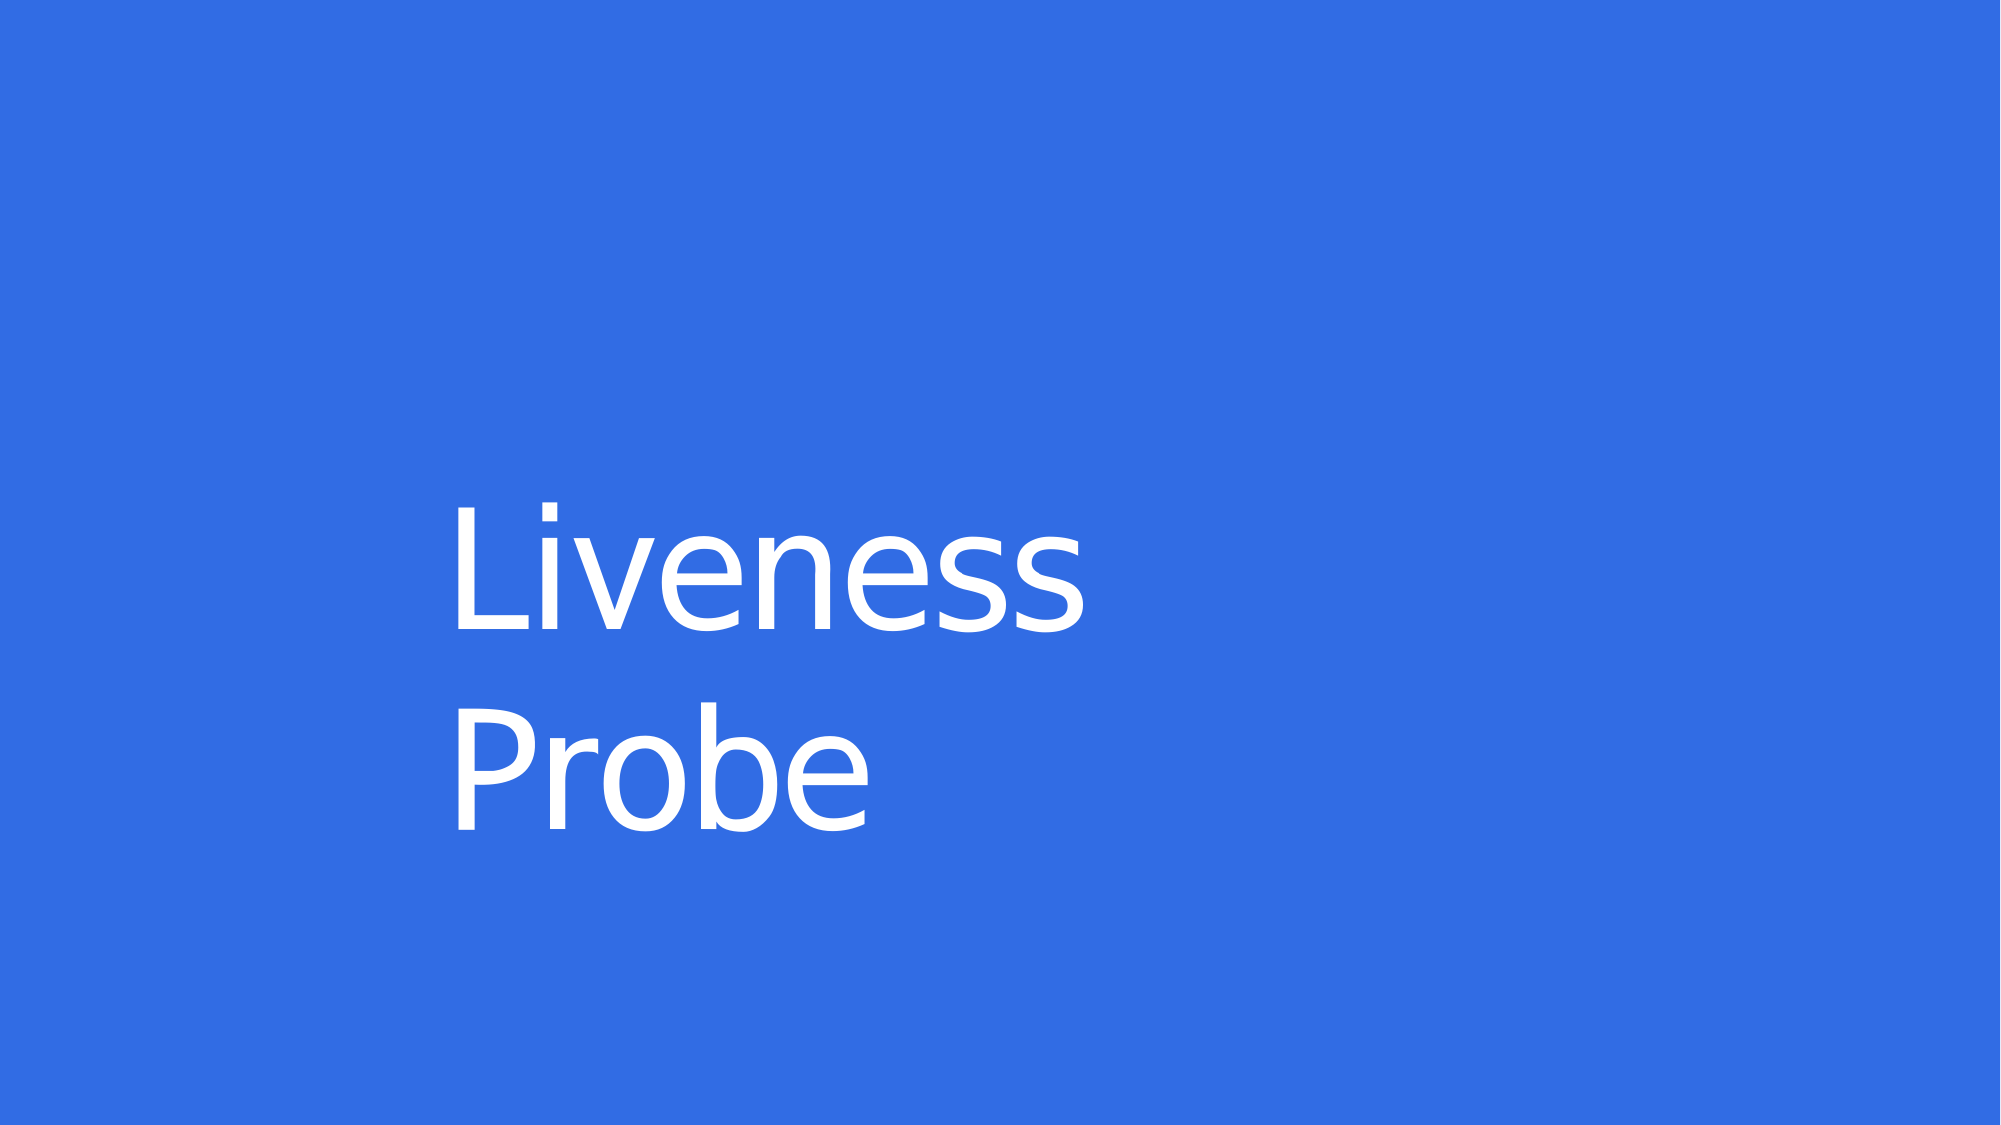

# Liveness Probe
Copyright © Thinknyx Technologies LLP